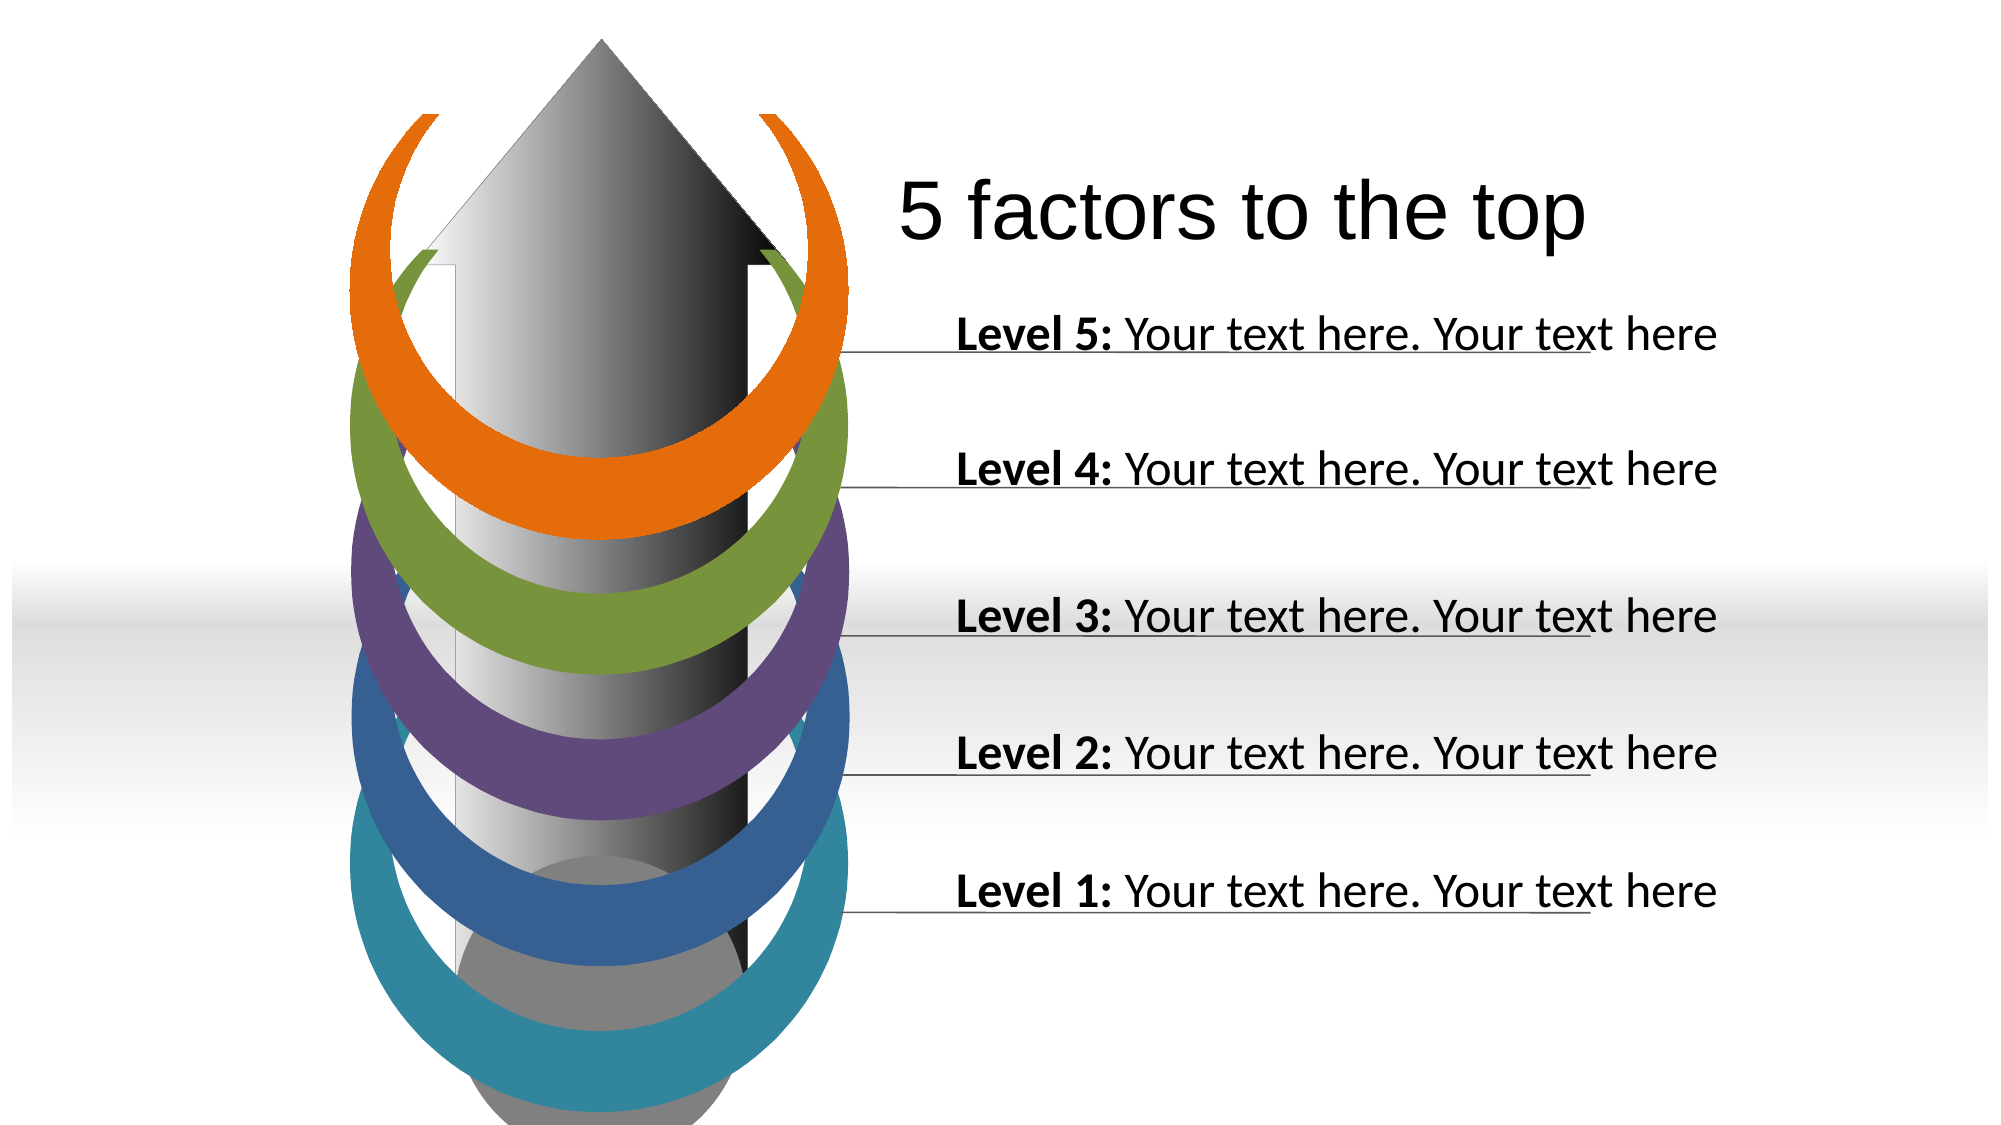

# 5 factors to the top

Level 5: Your text here. Your text here

Level 4: Your text here. Your text here

Level 3: Your text here. Your text here

Level 2: Your text here. Your text here

Level 1: Your text here. Your text here